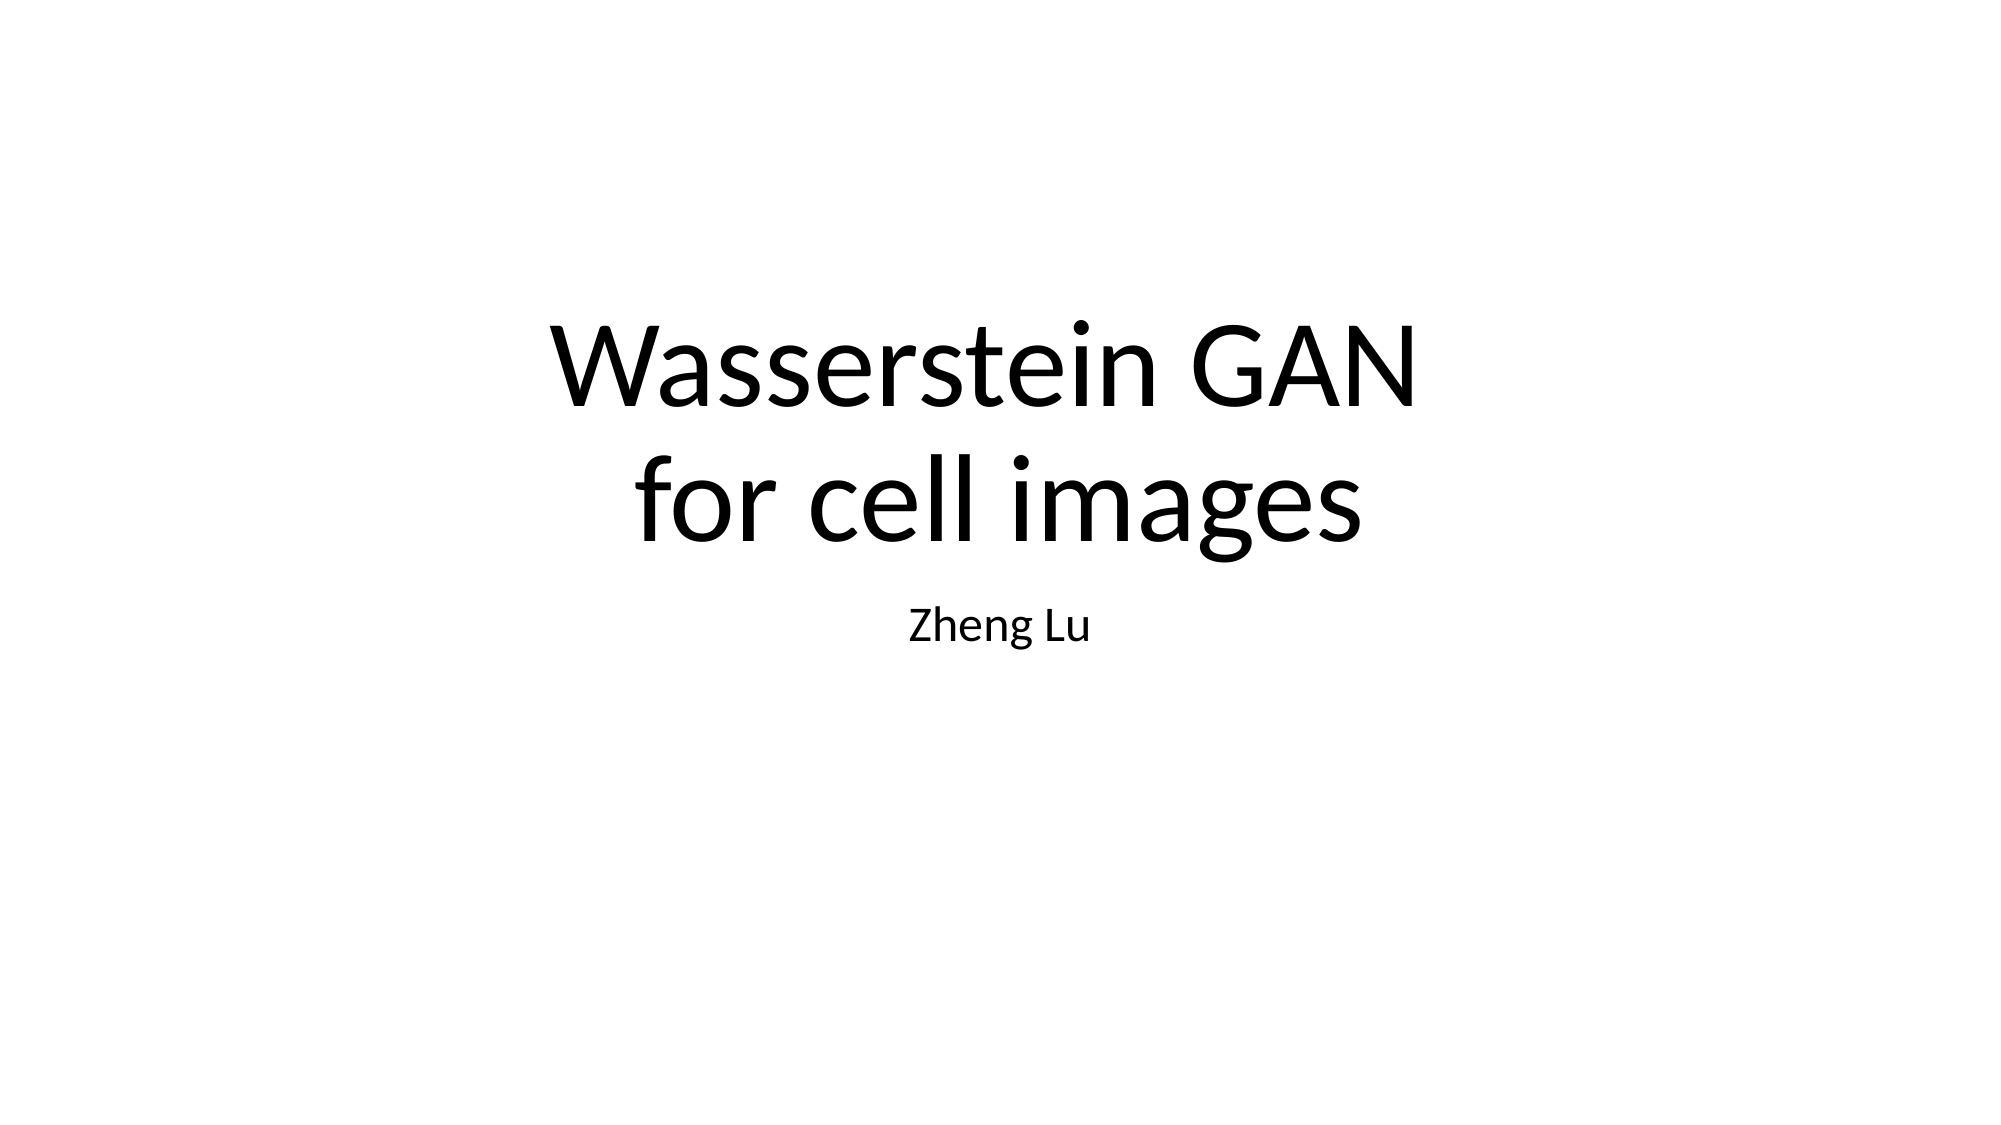

# Wasserstein GAN for cell images
Zheng Lu